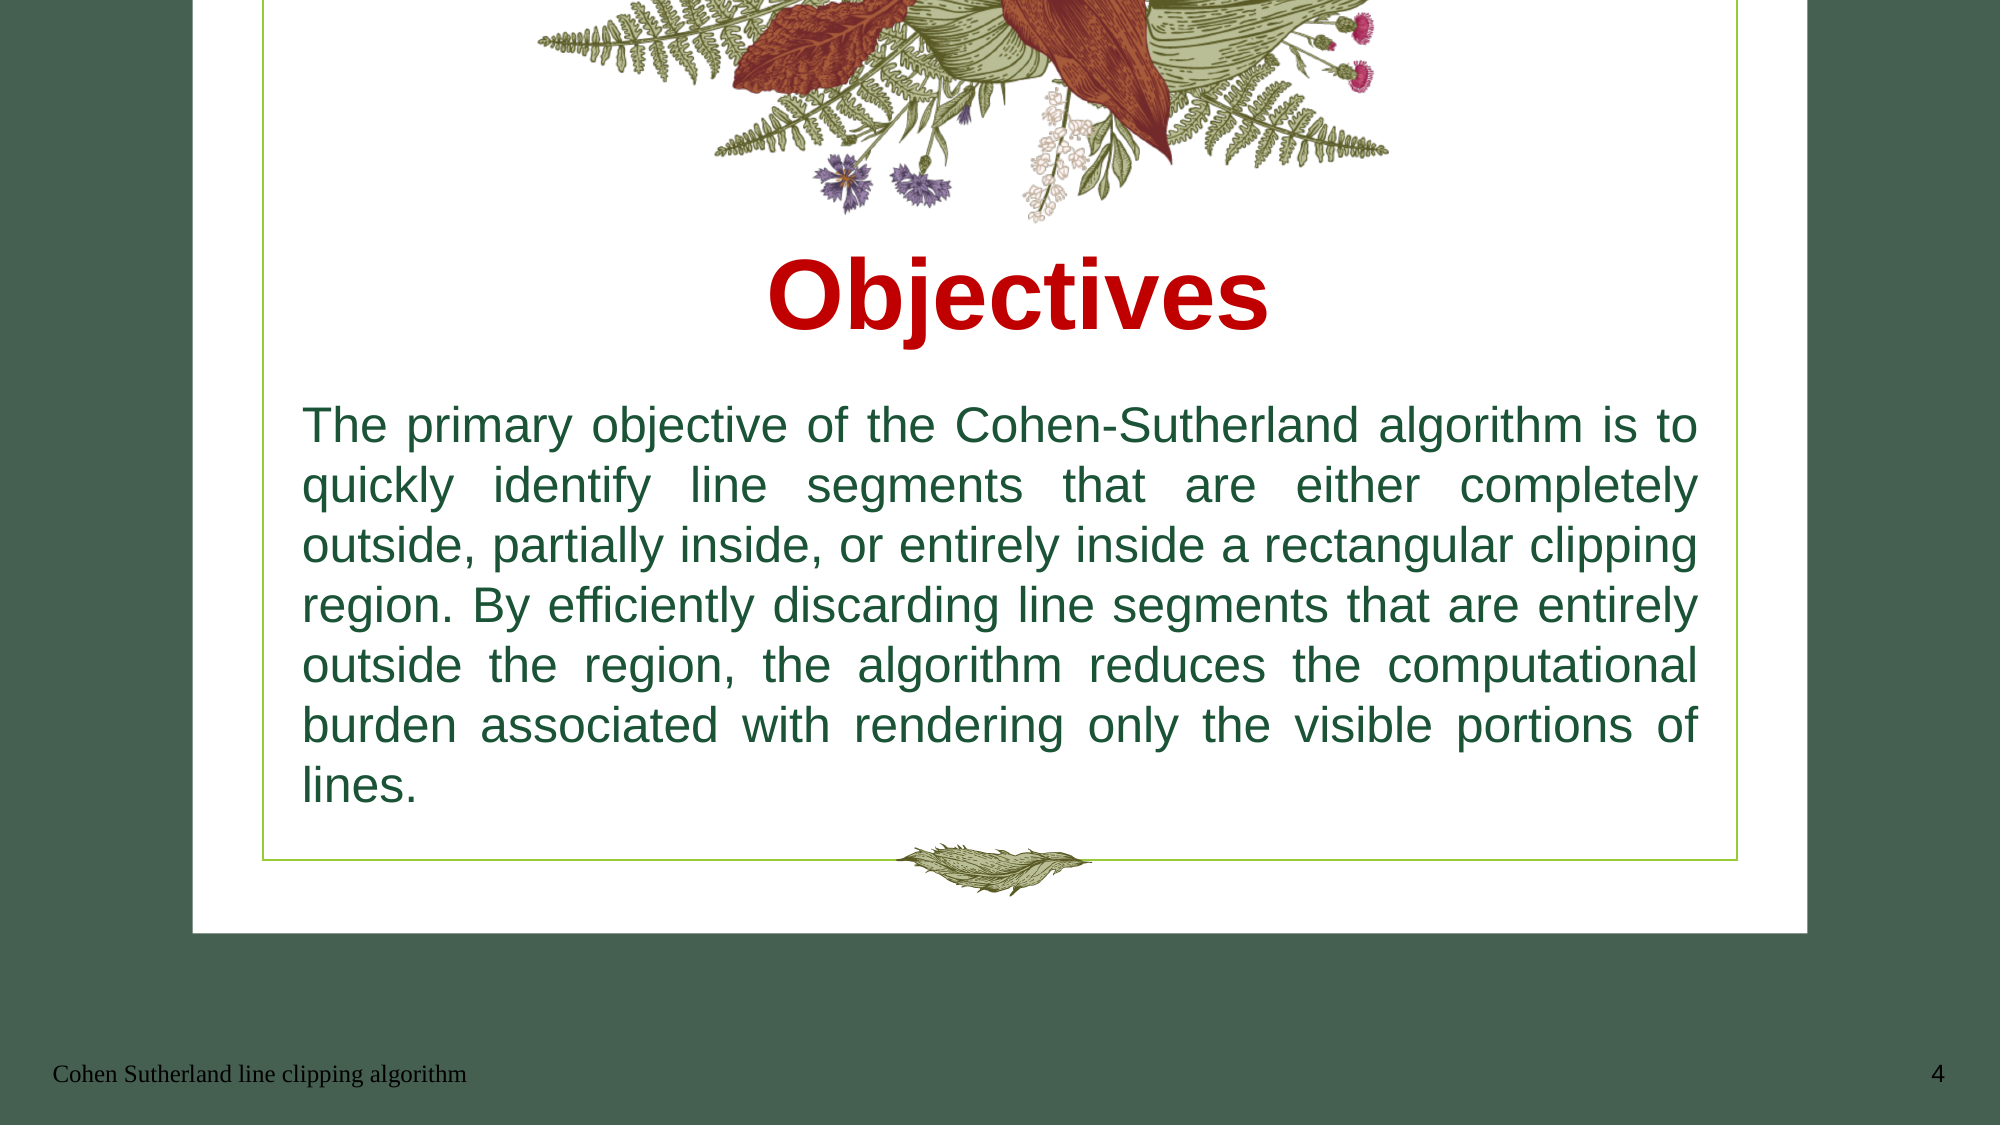

# Objectives
The primary objective of the Cohen-Sutherland algorithm is to quickly identify line segments that are either completely outside, partially inside, or entirely inside a rectangular clipping region. By efficiently discarding line segments that are entirely outside the region, the algorithm reduces the computational burden associated with rendering only the visible portions of lines.
Cohen Sutherland line clipping algorithm
4